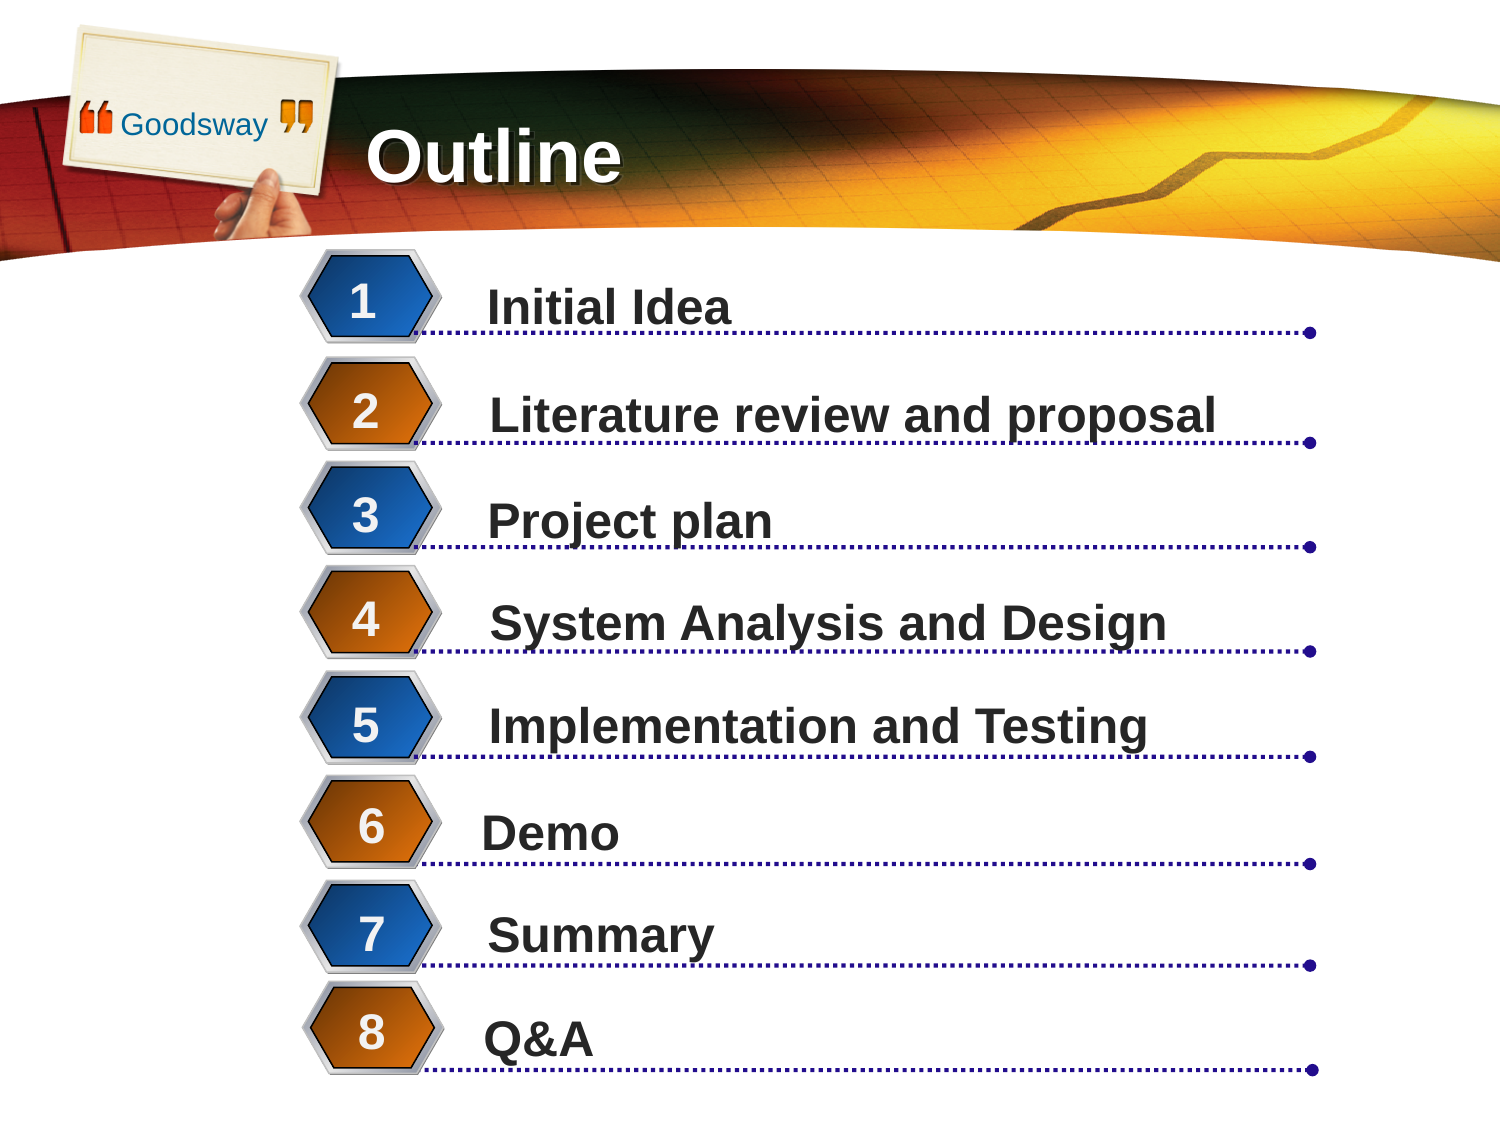

Goodsway
# Outline

1
Initial Idea

2
Literature review and proposal

3
Project plan

4
System Analysis and Design

5
Implementation and Testing

6
Demo

7
Summary

8
Q&A